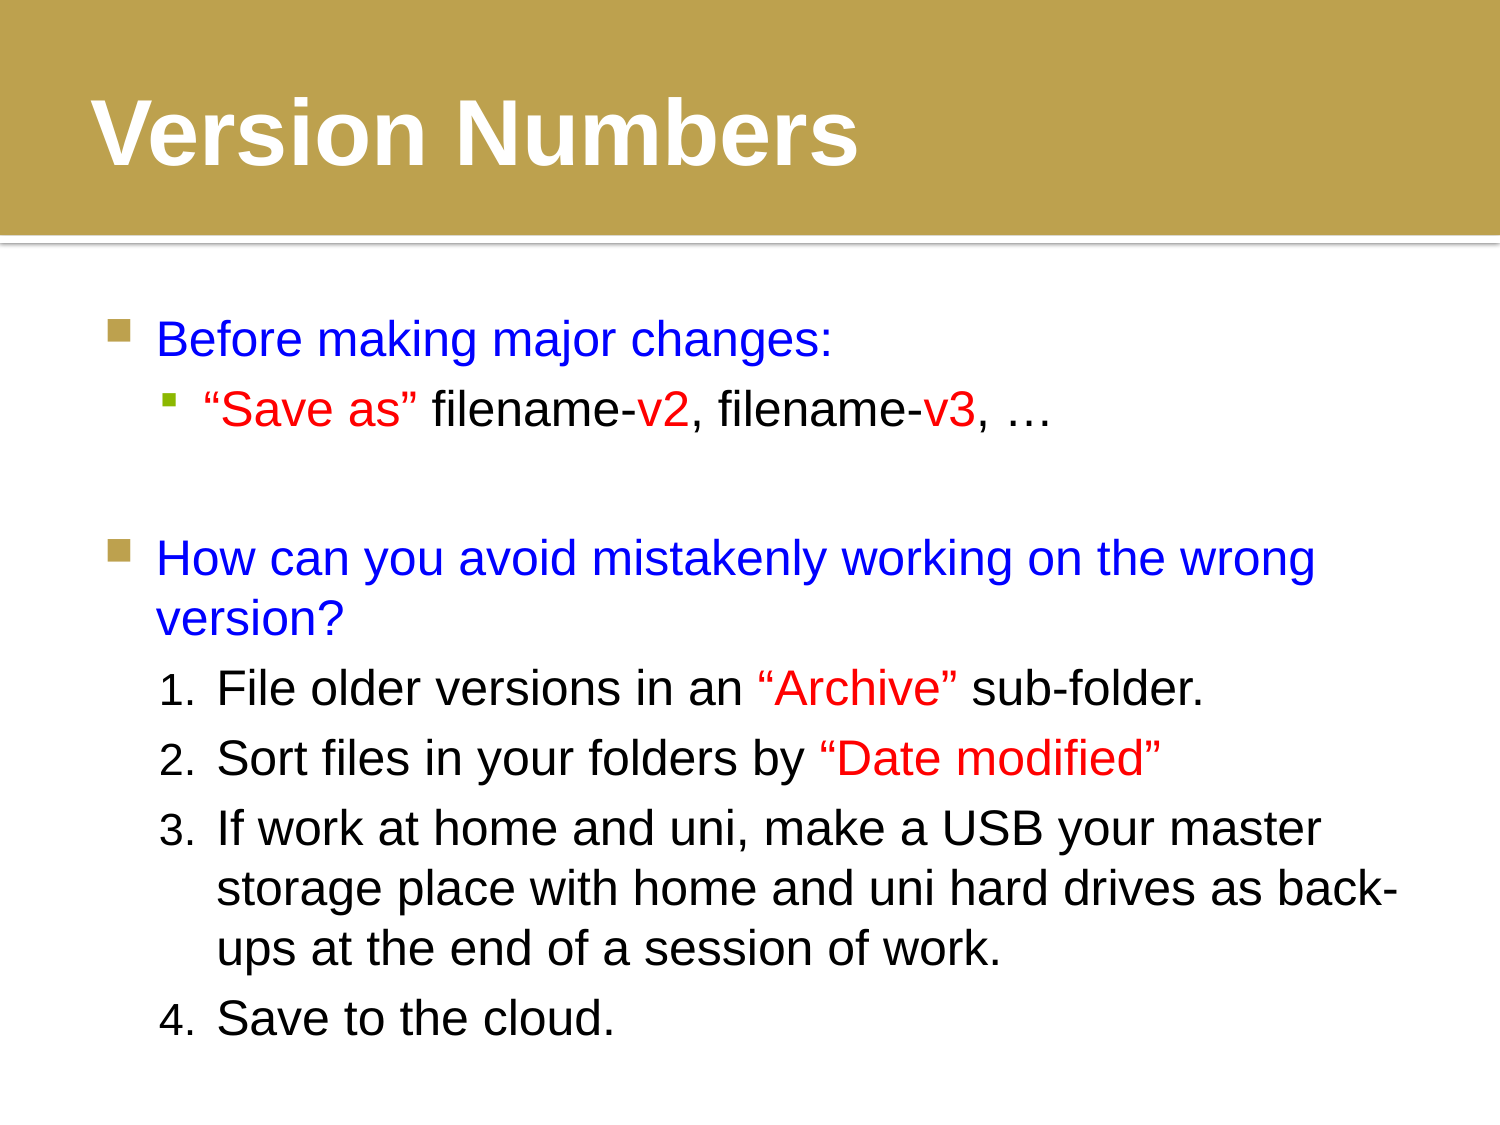

# Version Numbers
Before making major changes:
“Save as” filename-v2, filename-v3, …

How can you avoid mistakenly working on the wrong version?
File older versions in an “Archive” sub-folder.
Sort files in your folders by “Date modified”
If work at home and uni, make a USB your master storage place with home and uni hard drives as back-ups at the end of a session of work.
Save to the cloud.